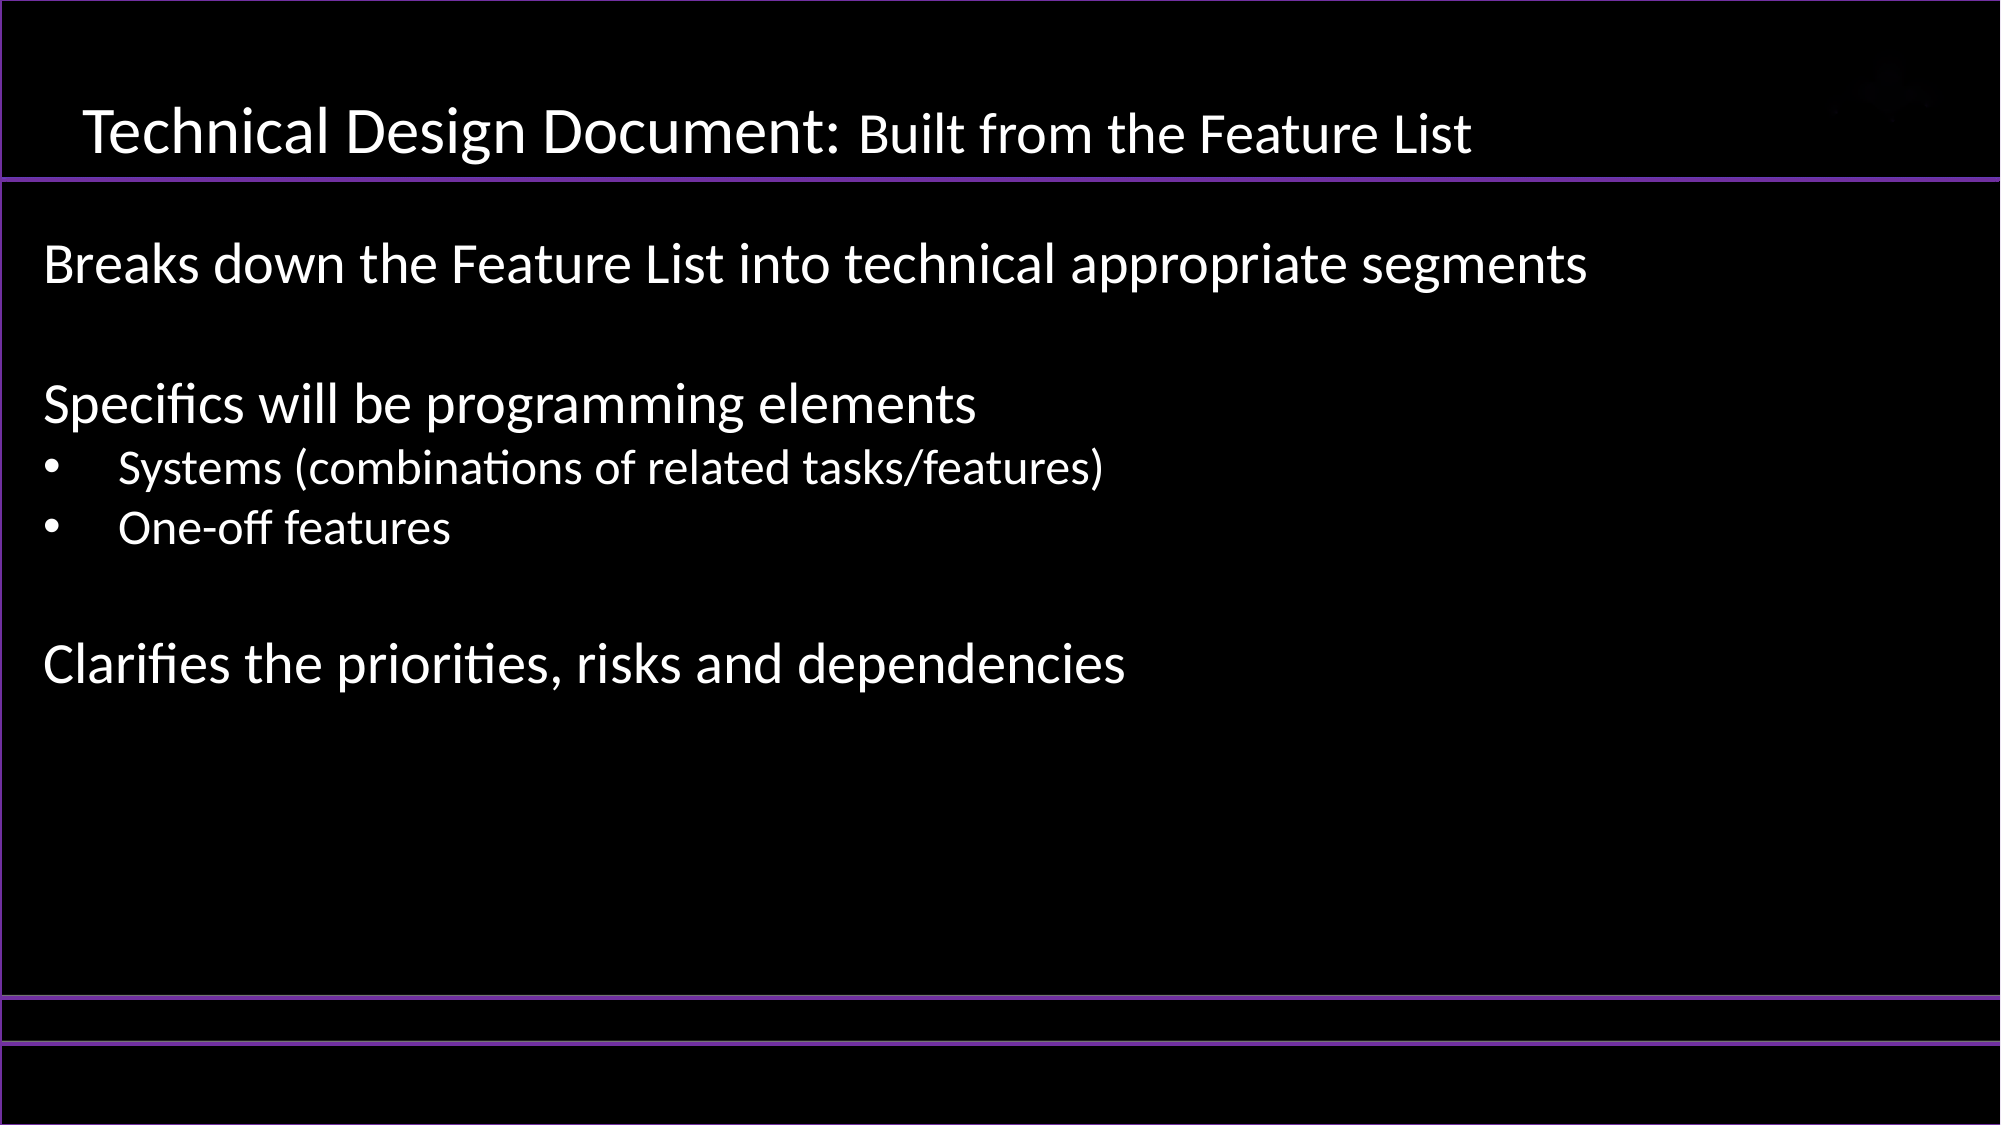

Technical Design Document: Built from the Feature List

Breaks down the Feature List into technical appropriate segments

Specifics will be programming elements
Systems (combinations of related tasks/features)
One-off features

Clarifies the priorities, risks and dependencies